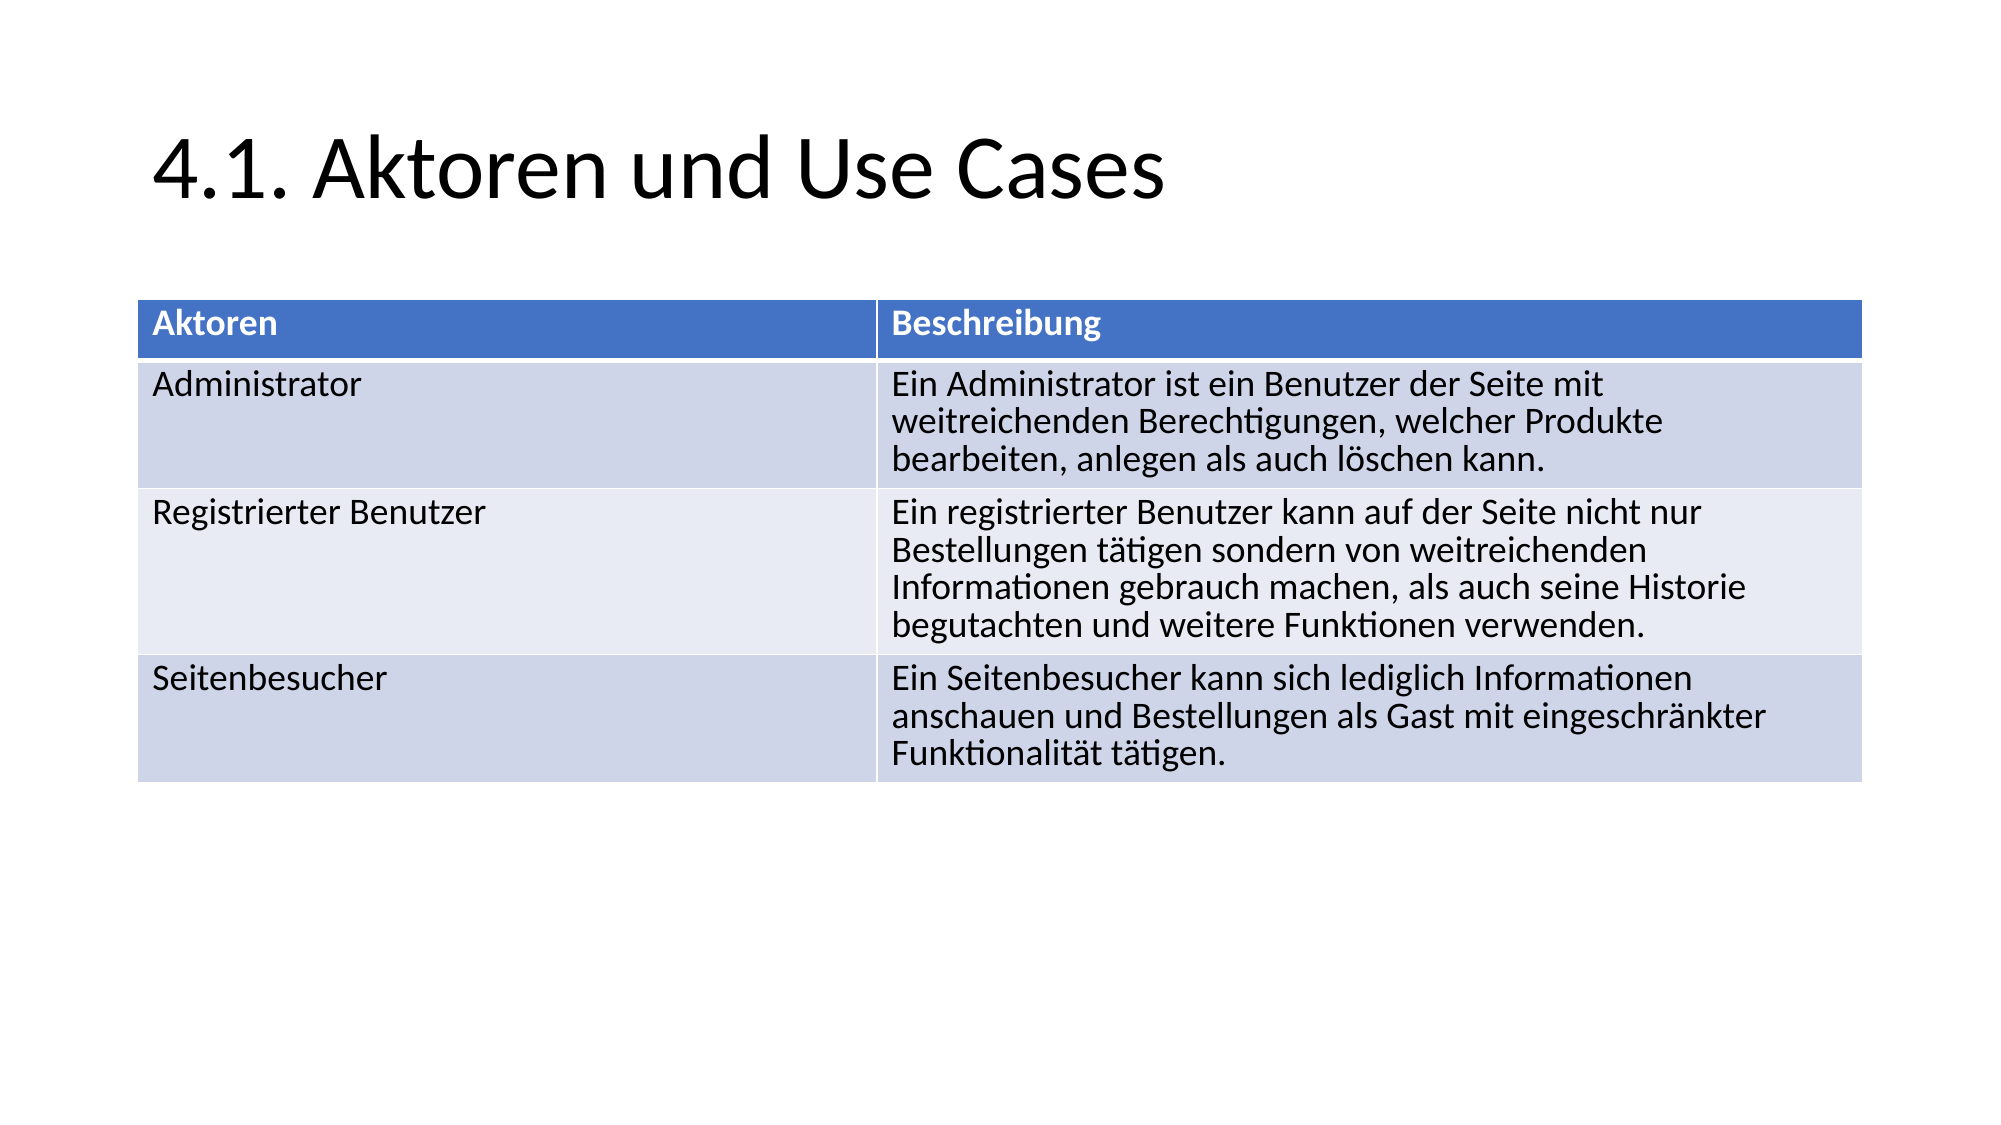

# 4.1. Aktoren und Use Cases
| Aktoren | Beschreibung |
| --- | --- |
| Administrator | Ein Administrator ist ein Benutzer der Seite mit weitreichenden Berechtigungen, welcher Produkte bearbeiten, anlegen als auch löschen kann. |
| Registrierter Benutzer | Ein registrierter Benutzer kann auf der Seite nicht nur Bestellungen tätigen sondern von weitreichenden Informationen gebrauch machen, als auch seine Historie begutachten und weitere Funktionen verwenden. |
| Seitenbesucher | Ein Seitenbesucher kann sich lediglich Informationen anschauen und Bestellungen als Gast mit eingeschränkter Funktionalität tätigen. |